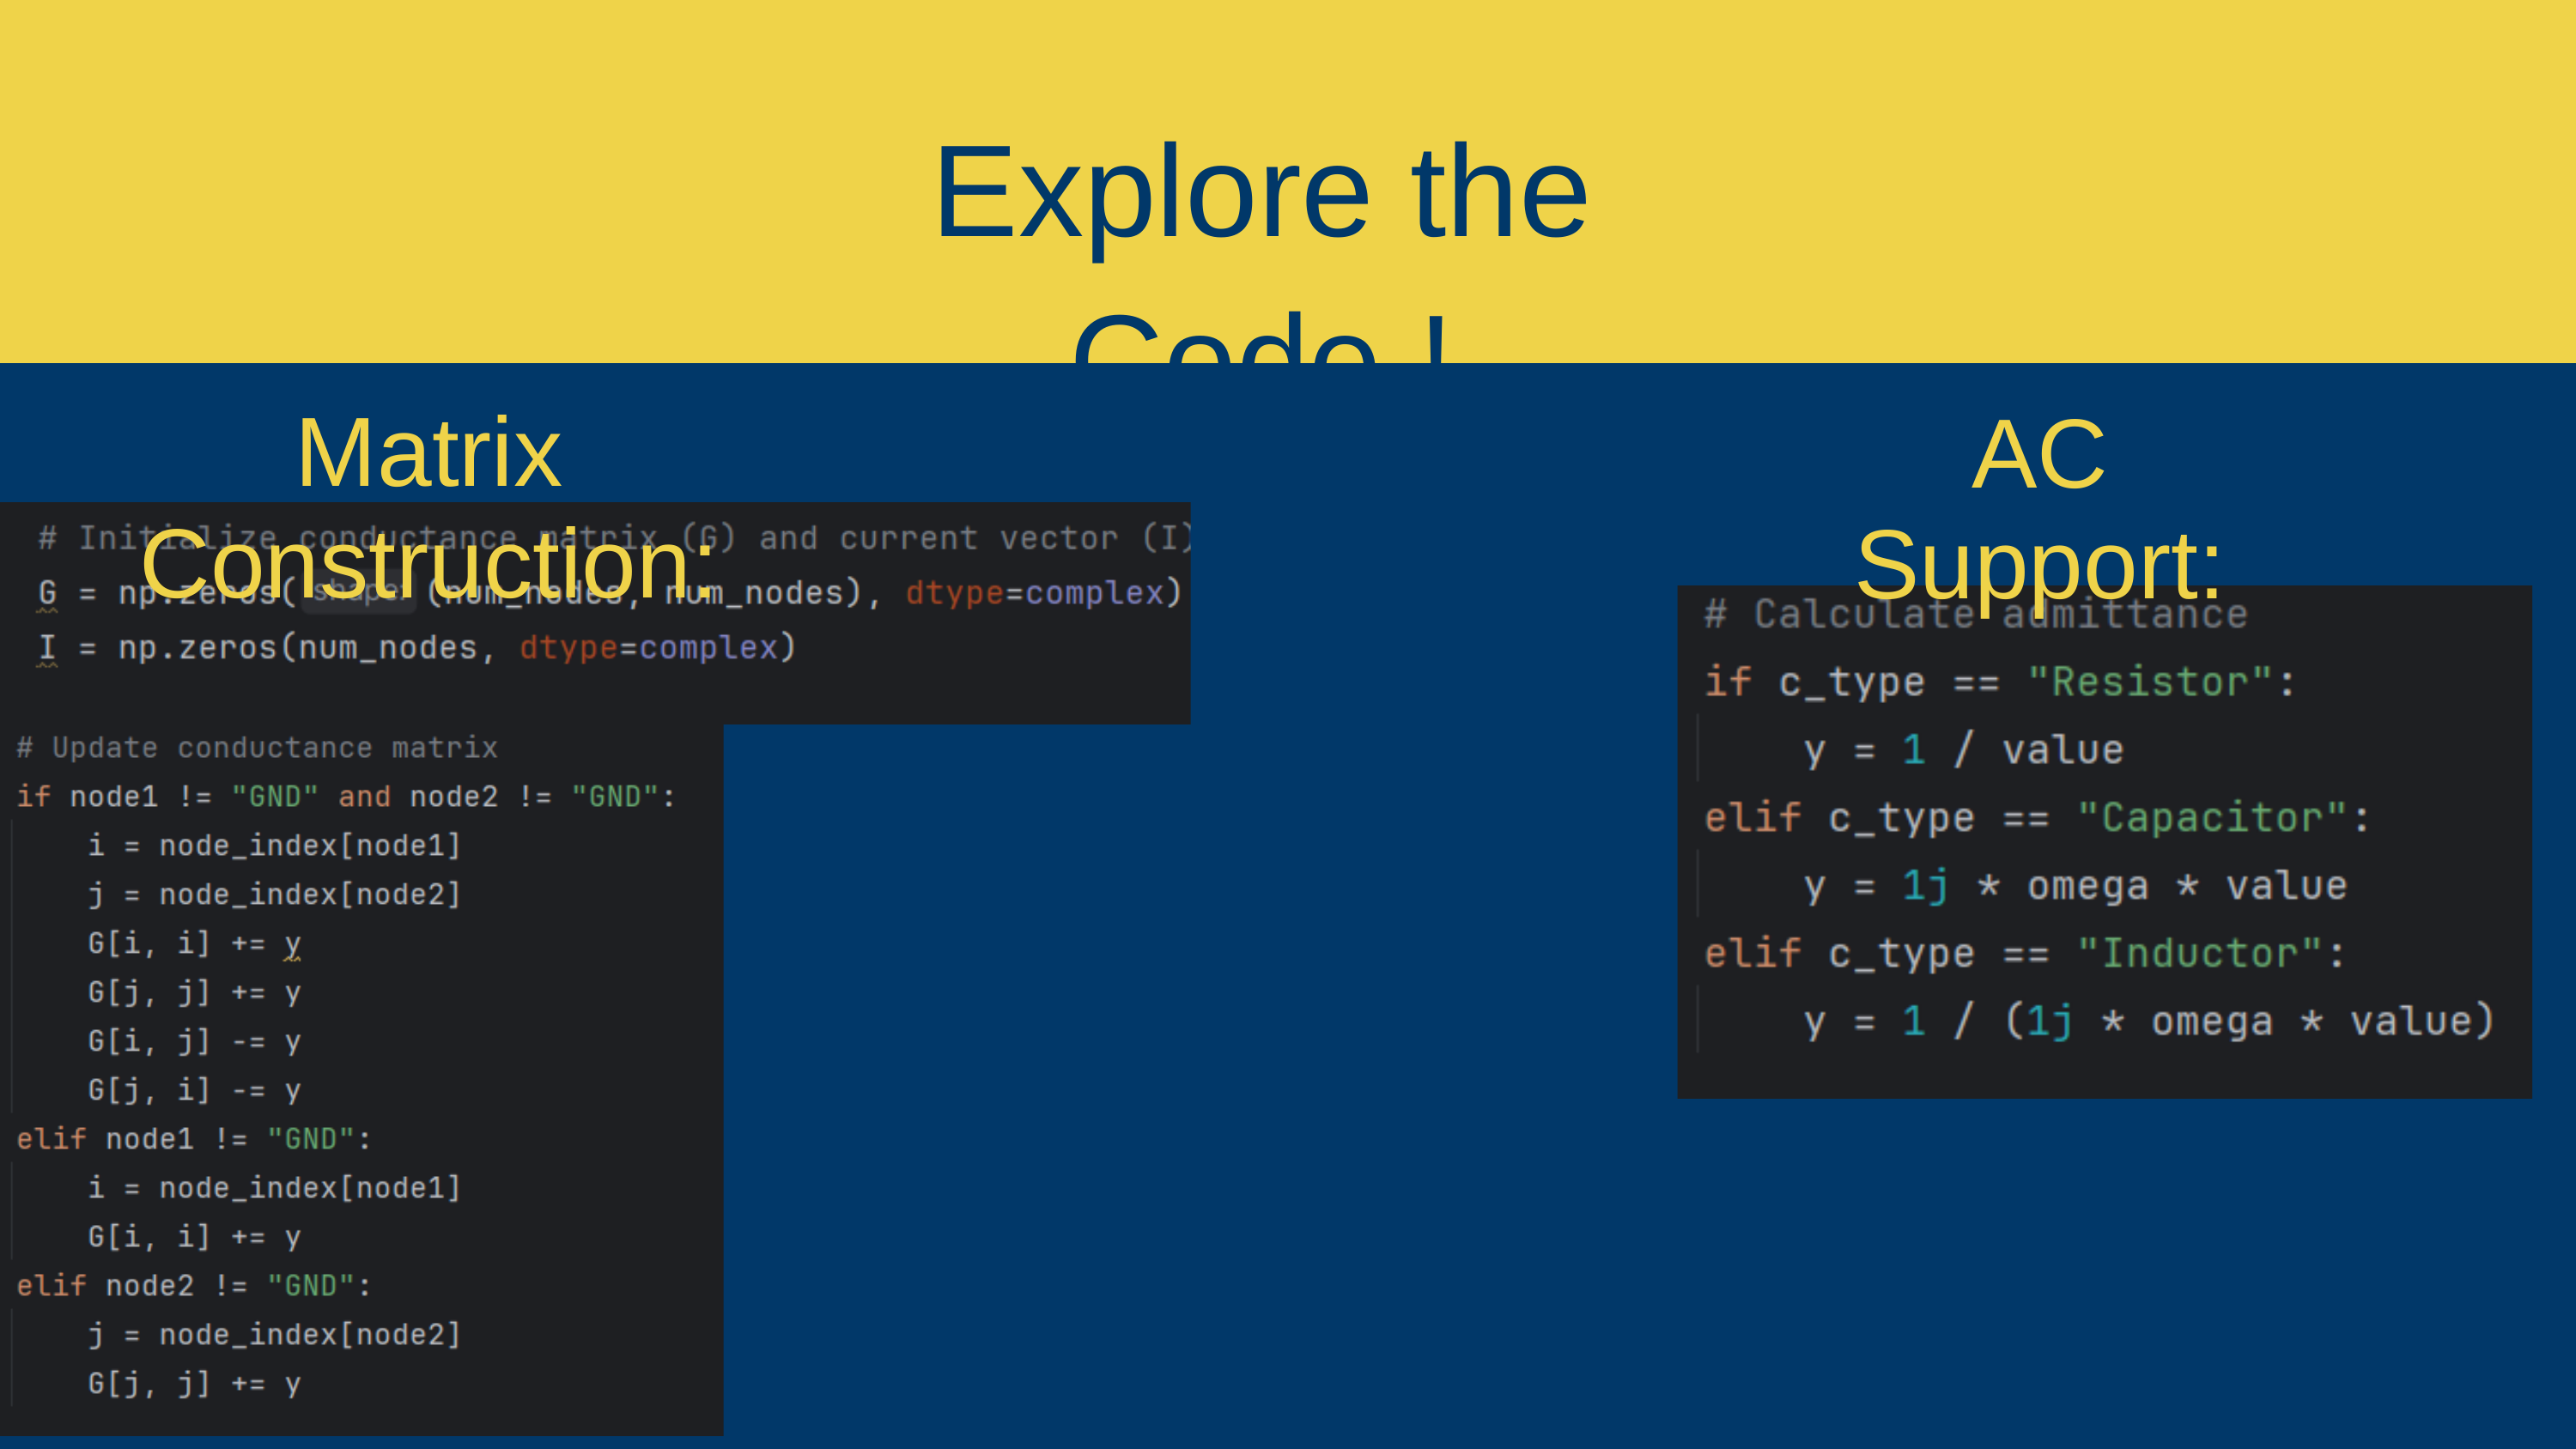

Explore the Code !
Matrix Construction:
AC Support: